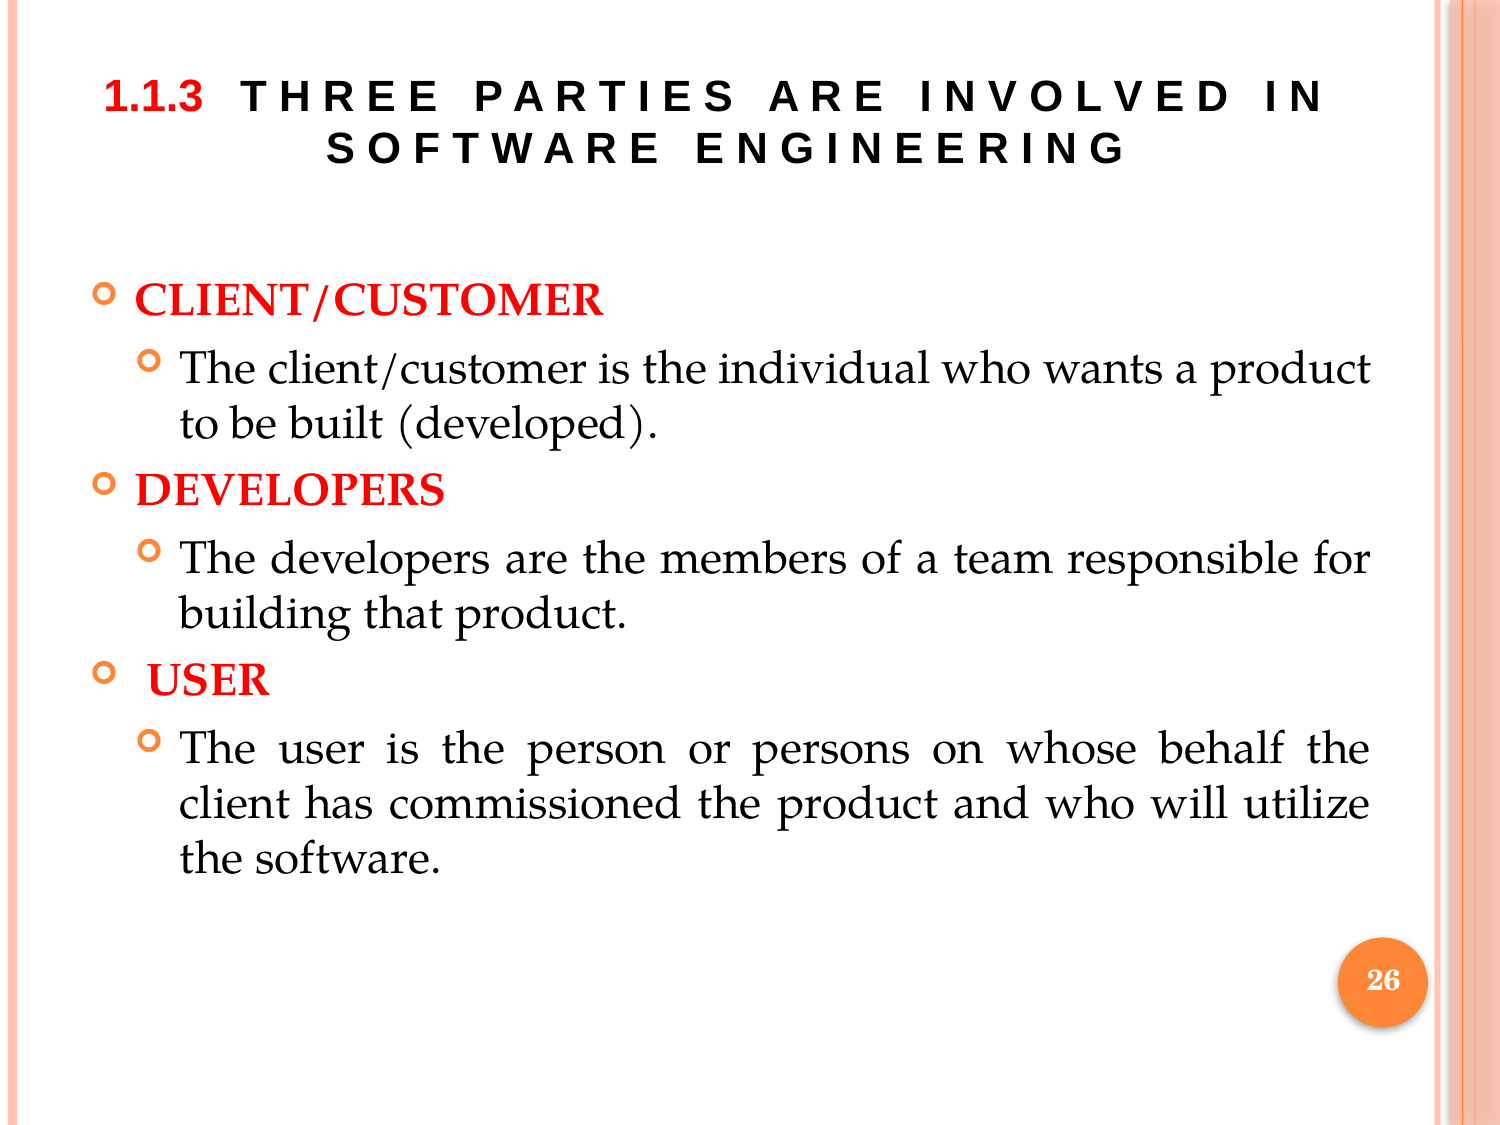

# 1.1.3   T H R E E   P A R T I E S   A R E   I N V O L V E D   I N S O F T W A R E   E N G I N E E R I N G
CLIENT/CUSTOMER
The client/customer is the individual who wants a product to be built (developed).
DEVELOPERS
The developers are the members of a team responsible for building that product.
 USER
The user is the person or persons on whose behalf the client has commissioned the product and who will utilize the software.

26